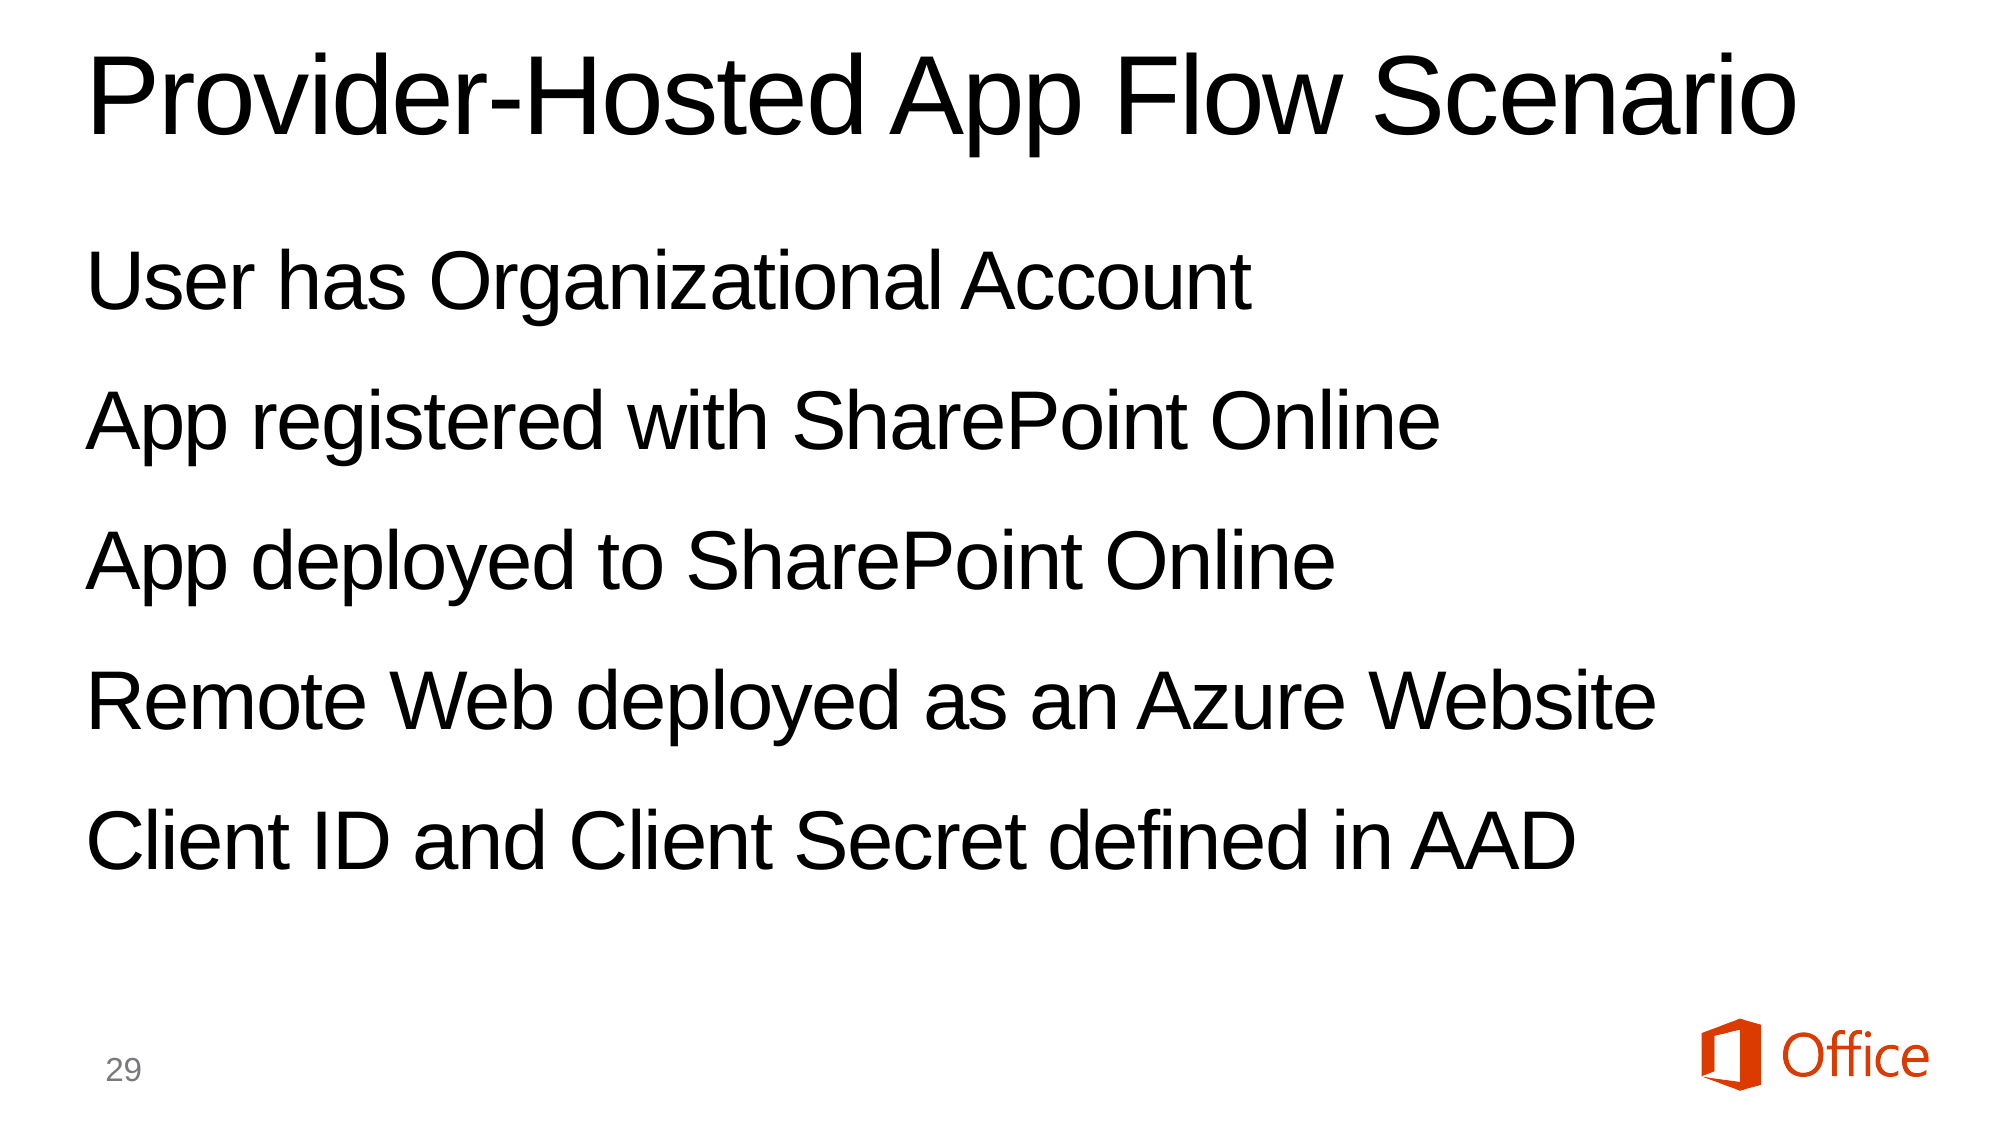

# Provider-Hosted App Flow Scenario
User has Organizational Account
App registered with SharePoint Online
App deployed to SharePoint Online
Remote Web deployed as an Azure Website
Client ID and Client Secret defined in AAD
29